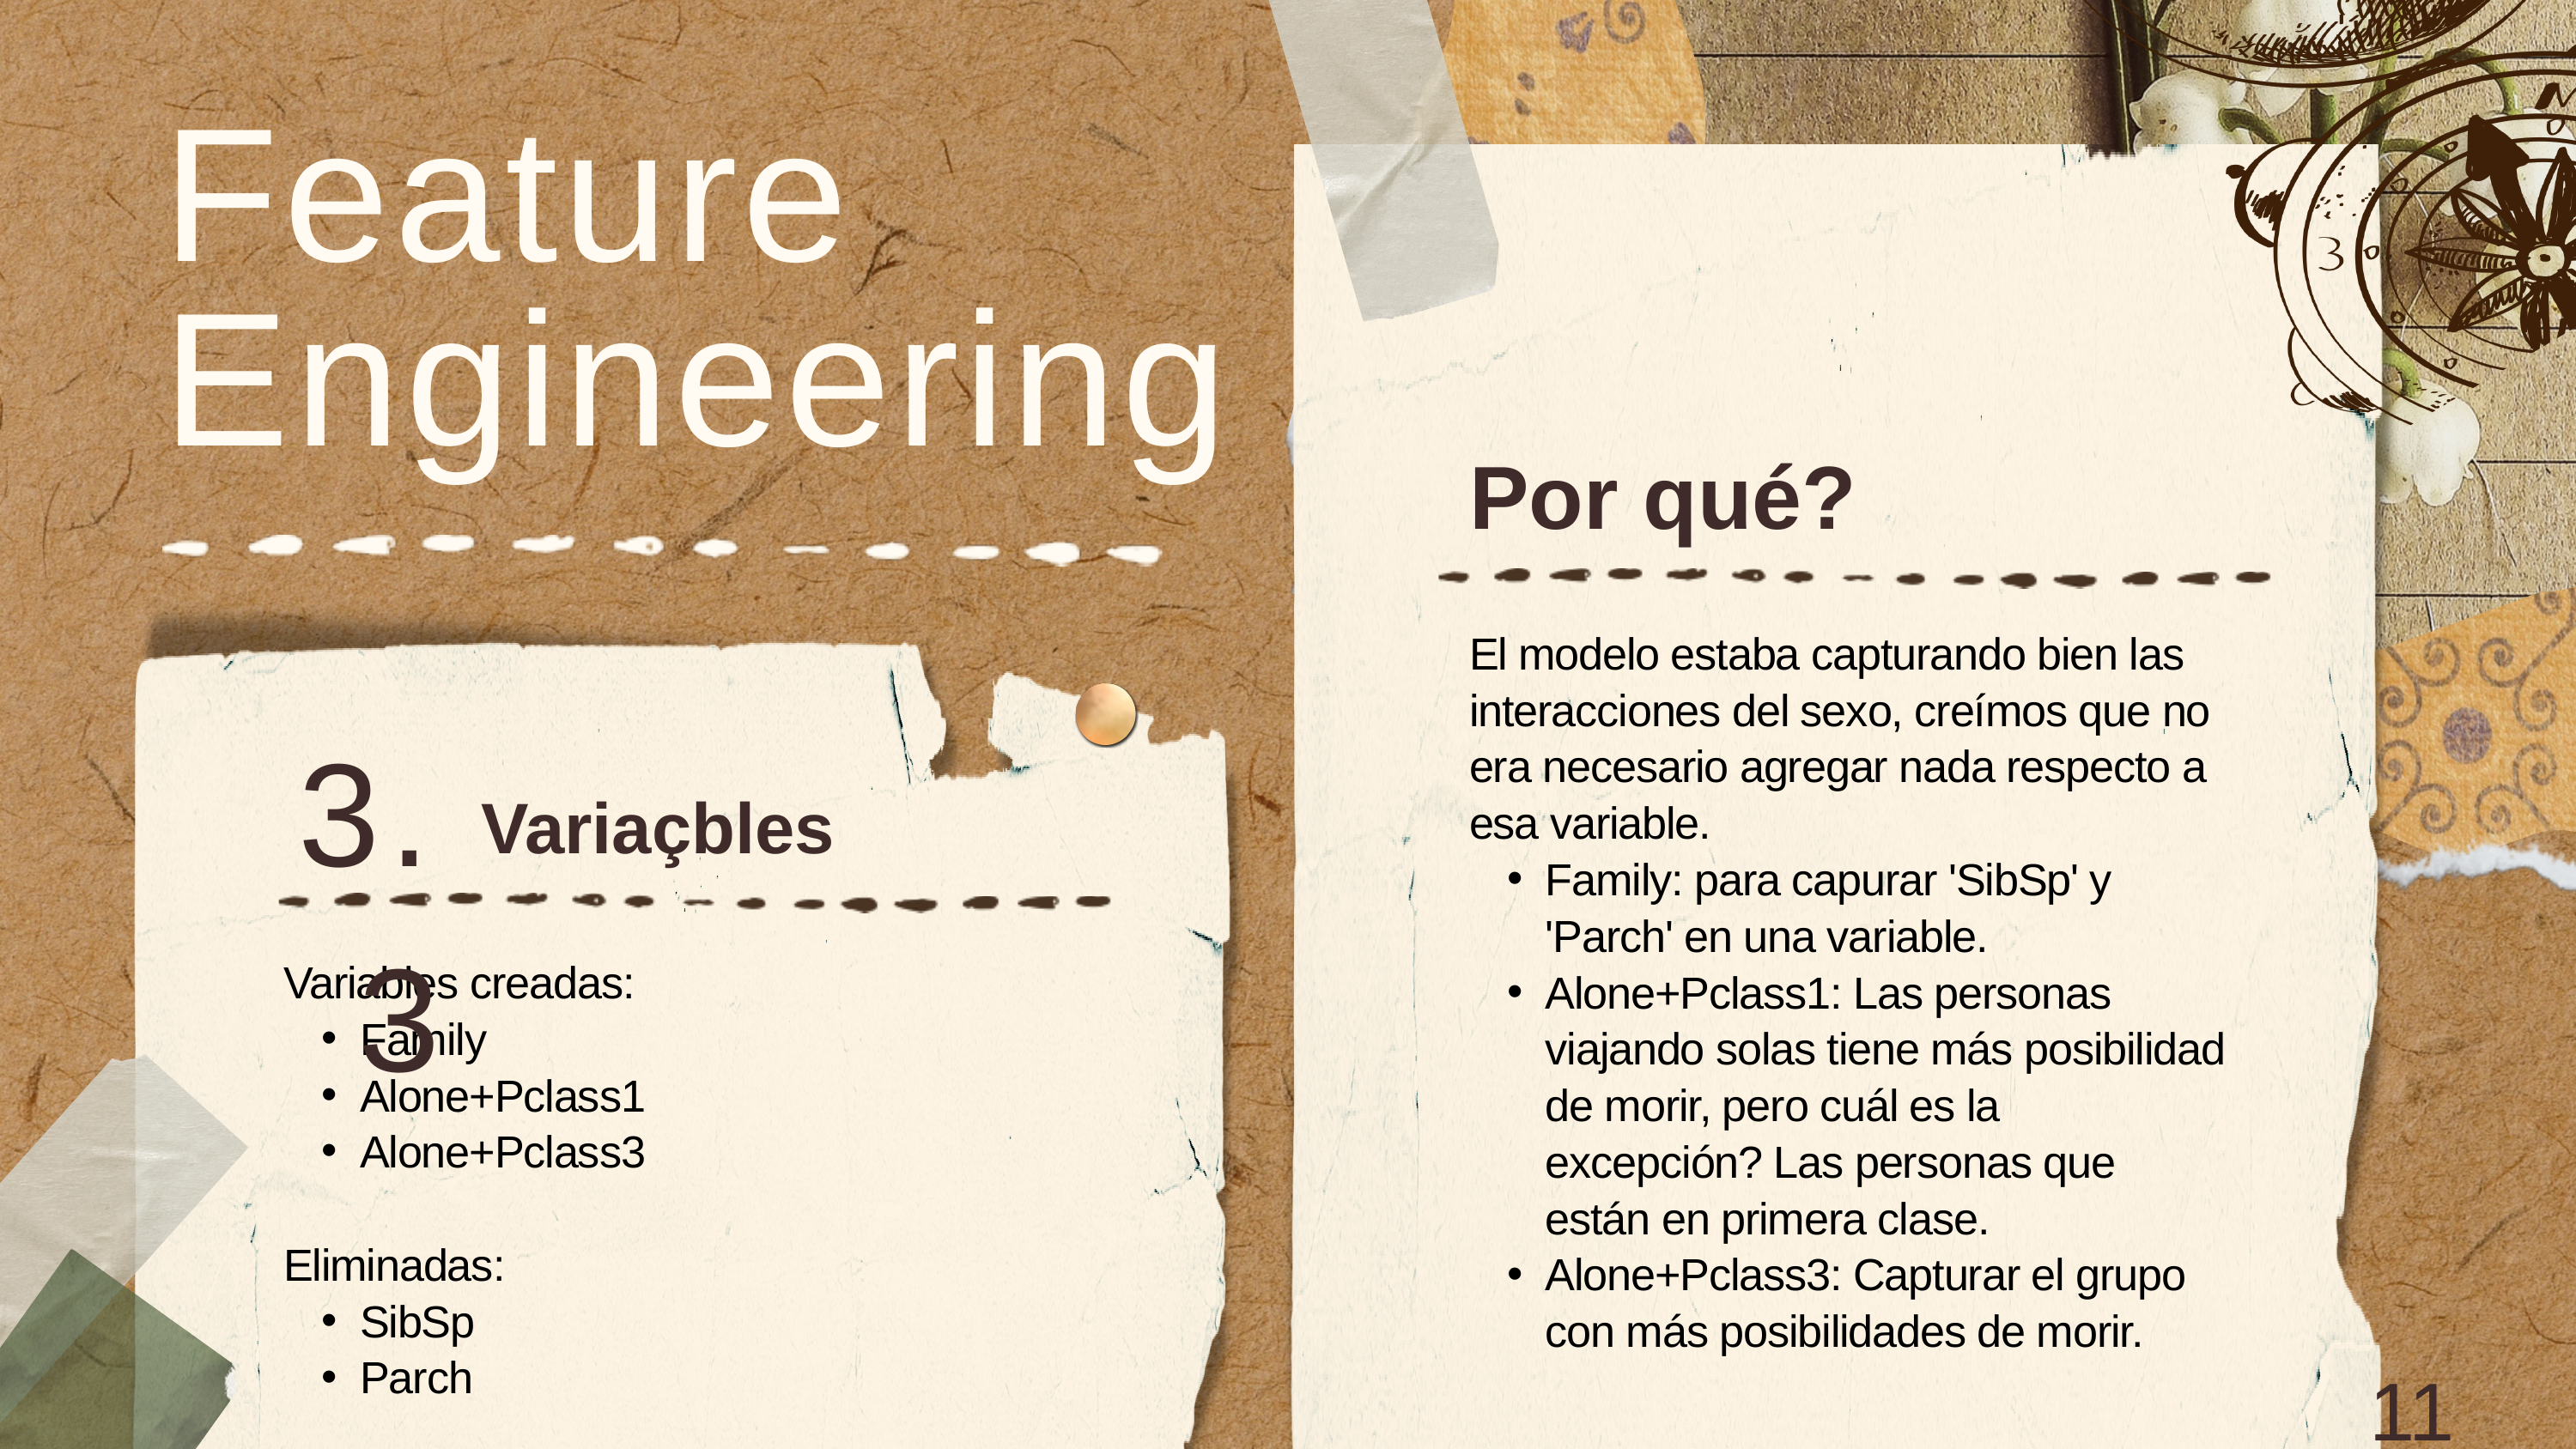

Feature Engineering

Por qué?

El modelo estaba capturando bien las interacciones del sexo, creímos que no era necesario agregar nada respecto a esa variable.
Family: para capurar 'SibSp' y 'Parch' en una variable.
Alone+Pclass1: Las personas viajando solas tiene más posibilidad de morir, pero cuál es la excepción? Las personas que están en primera clase.
Alone+Pclass3: Capturar el grupo con más posibilidades de morir.

3.3
Variaçbles

Variables creadas:
Family
Alone+Pclass1
Alone+Pclass3

Eliminadas:
SibSp
Parch

11